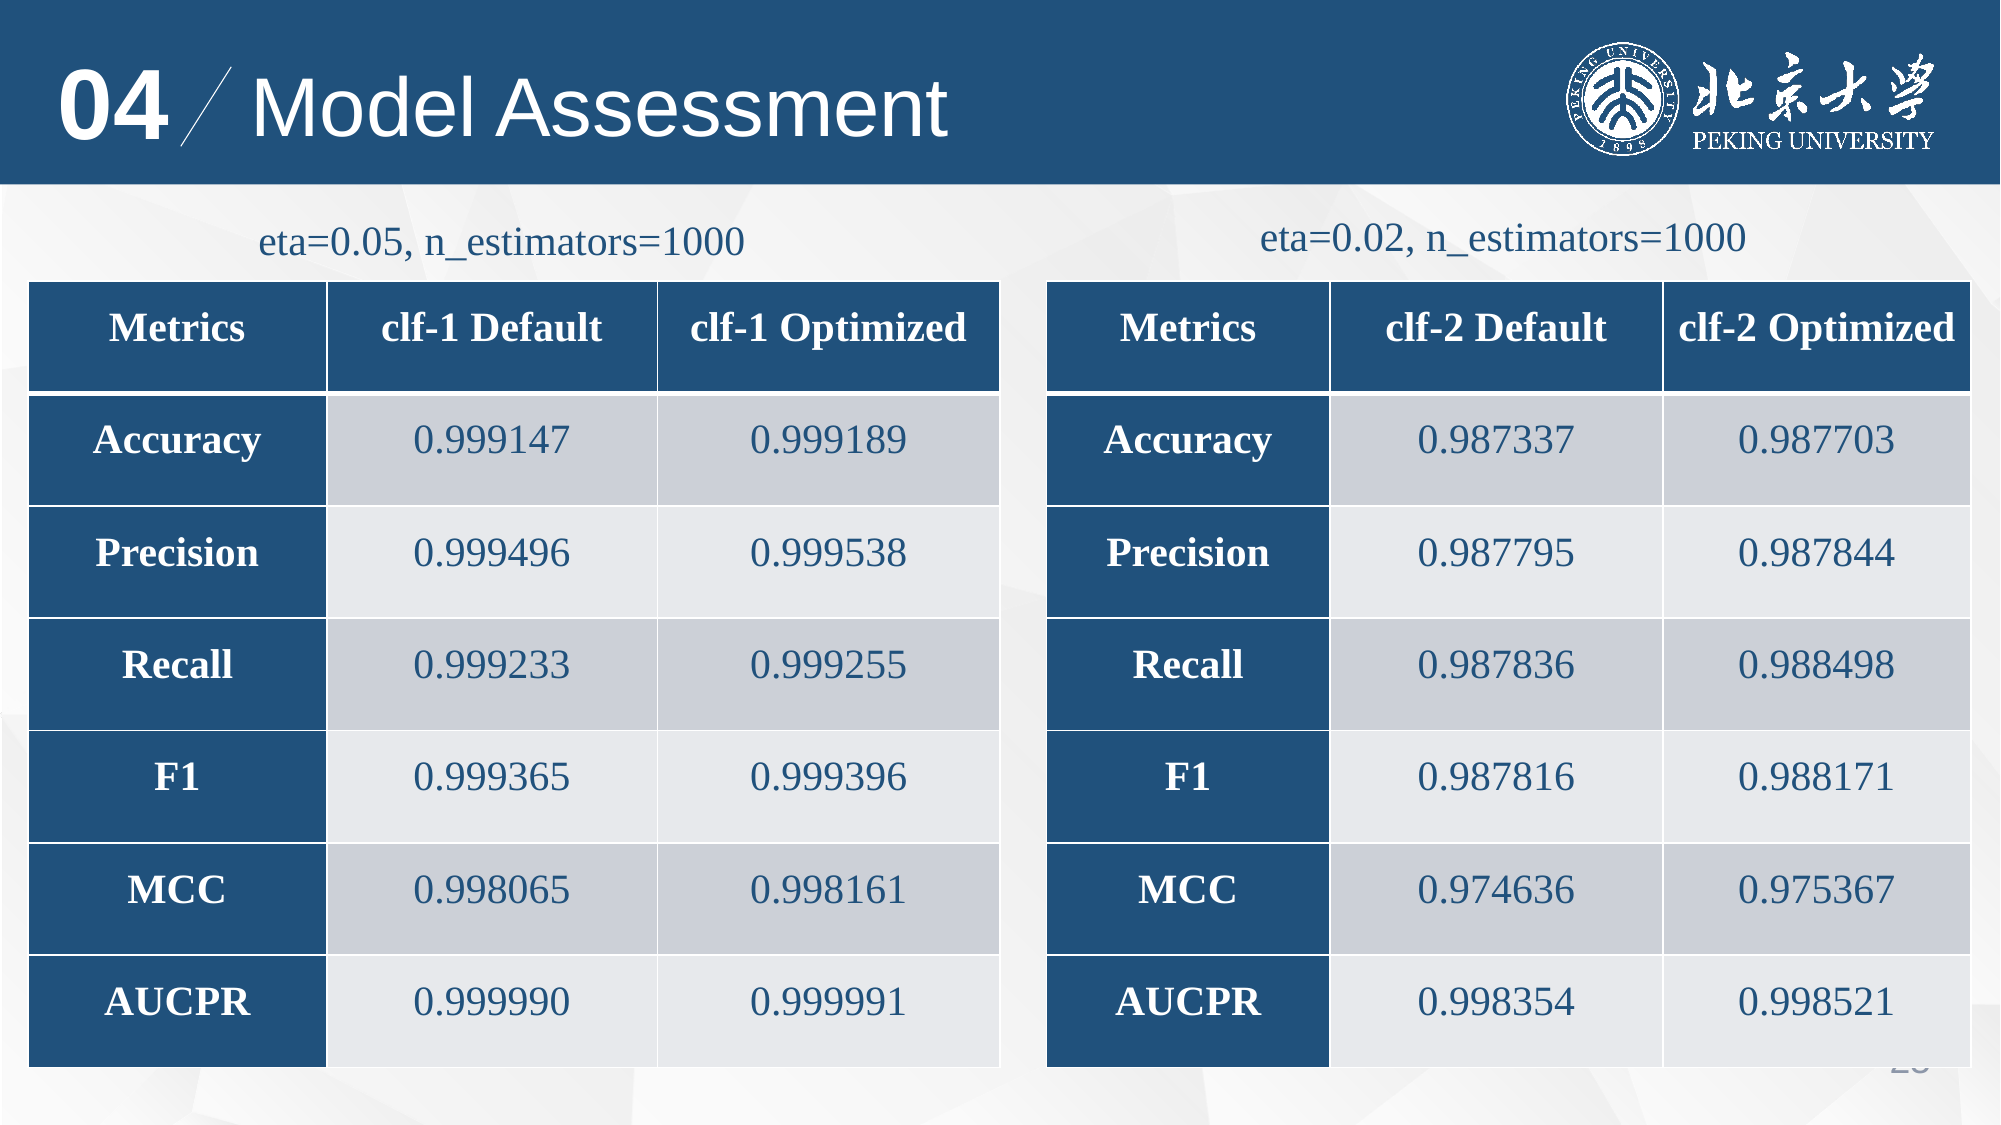

04
Model Assessment
eta=0.02, n_estimators=1000
eta=0.05, n_estimators=1000
| Metrics | clf-1 Default | clf-1 Optimized |
| --- | --- | --- |
| Accuracy | 0.999147 | 0.999189 |
| Precision | 0.999496 | 0.999538 |
| Recall | 0.999233 | 0.999255 |
| F1 | 0.999365 | 0.999396 |
| MCC | 0.998065 | 0.998161 |
| AUCPR | 0.999990 | 0.999991 |
| Metrics | clf-2 Default | clf-2 Optimized |
| --- | --- | --- |
| Accuracy | 0.987337 | 0.987703 |
| Precision | 0.987795 | 0.987844 |
| Recall | 0.987836 | 0.988498 |
| F1 | 0.987816 | 0.988171 |
| MCC | 0.974636 | 0.975367 |
| AUCPR | 0.998354 | 0.998521 |
25